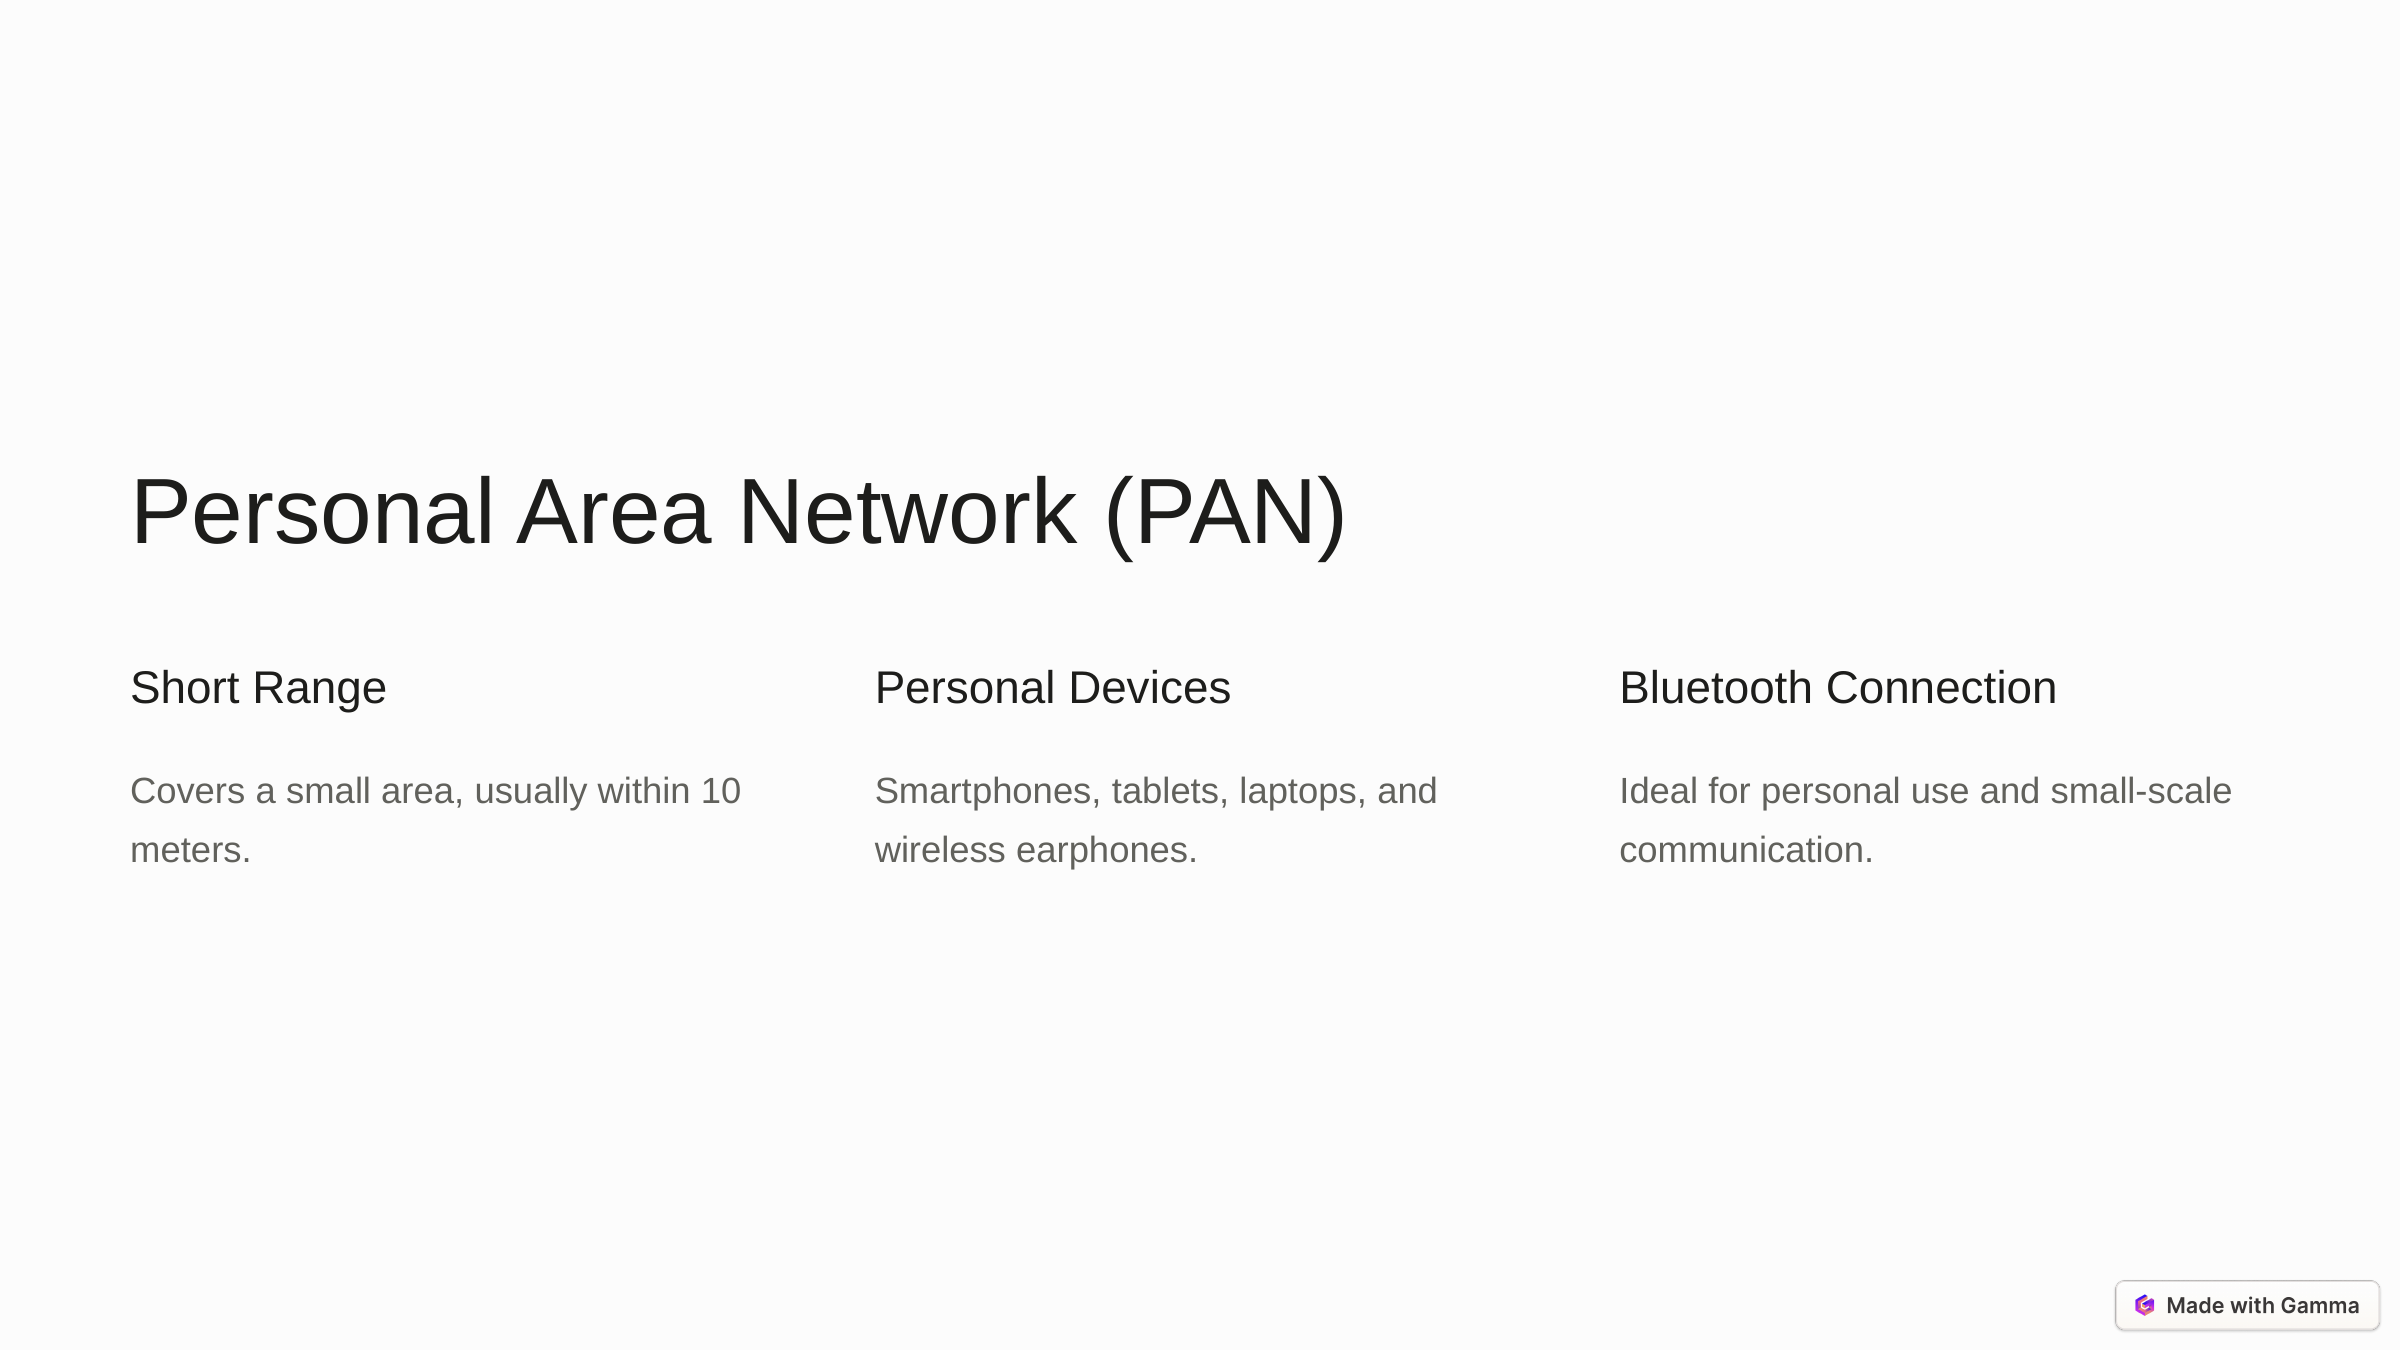

Personal Area Network (PAN)
Short Range
Personal Devices
Bluetooth Connection
Covers a small area, usually within 10 meters.
Smartphones, tablets, laptops, and wireless earphones.
Ideal for personal use and small-scale communication.